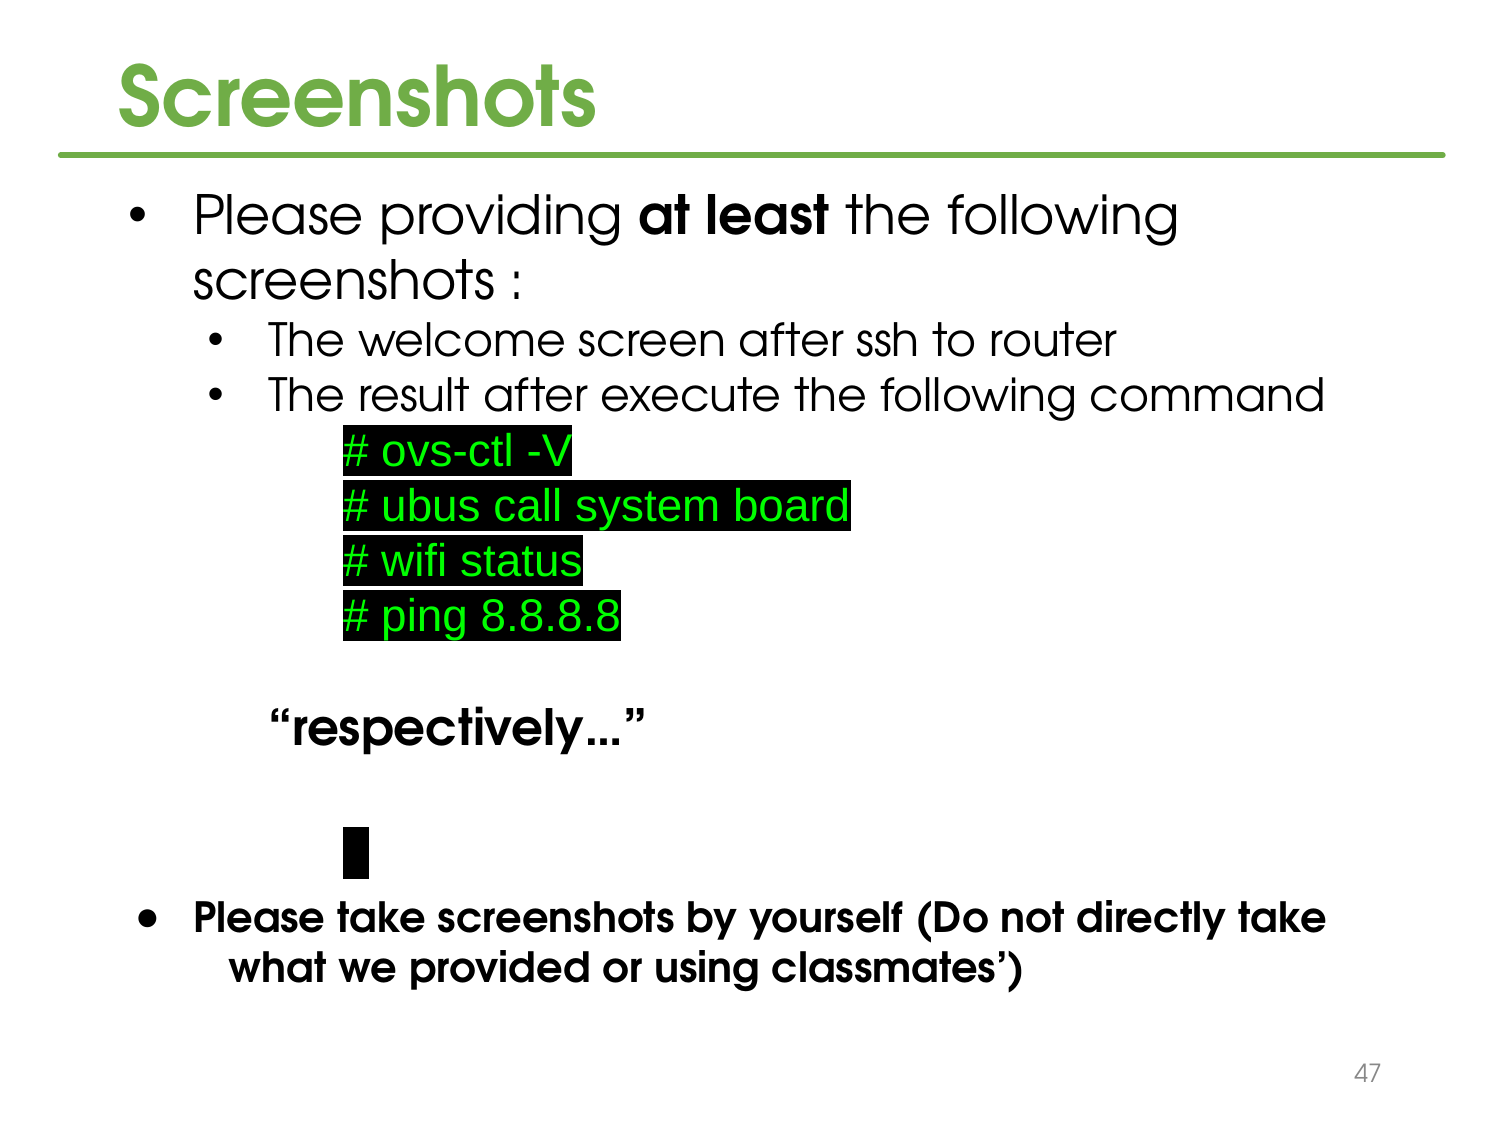

# Screenshots
Please providing at least the following screenshots :
The welcome screen after ssh to router
The result after execute the following command
# ovs-ctl -V
# ubus call system board
# wifi status
# ping 8.8.8.8

“respectively…”

Please take screenshots by yourself (Do not directly take        what we provided or using classmates’)

47